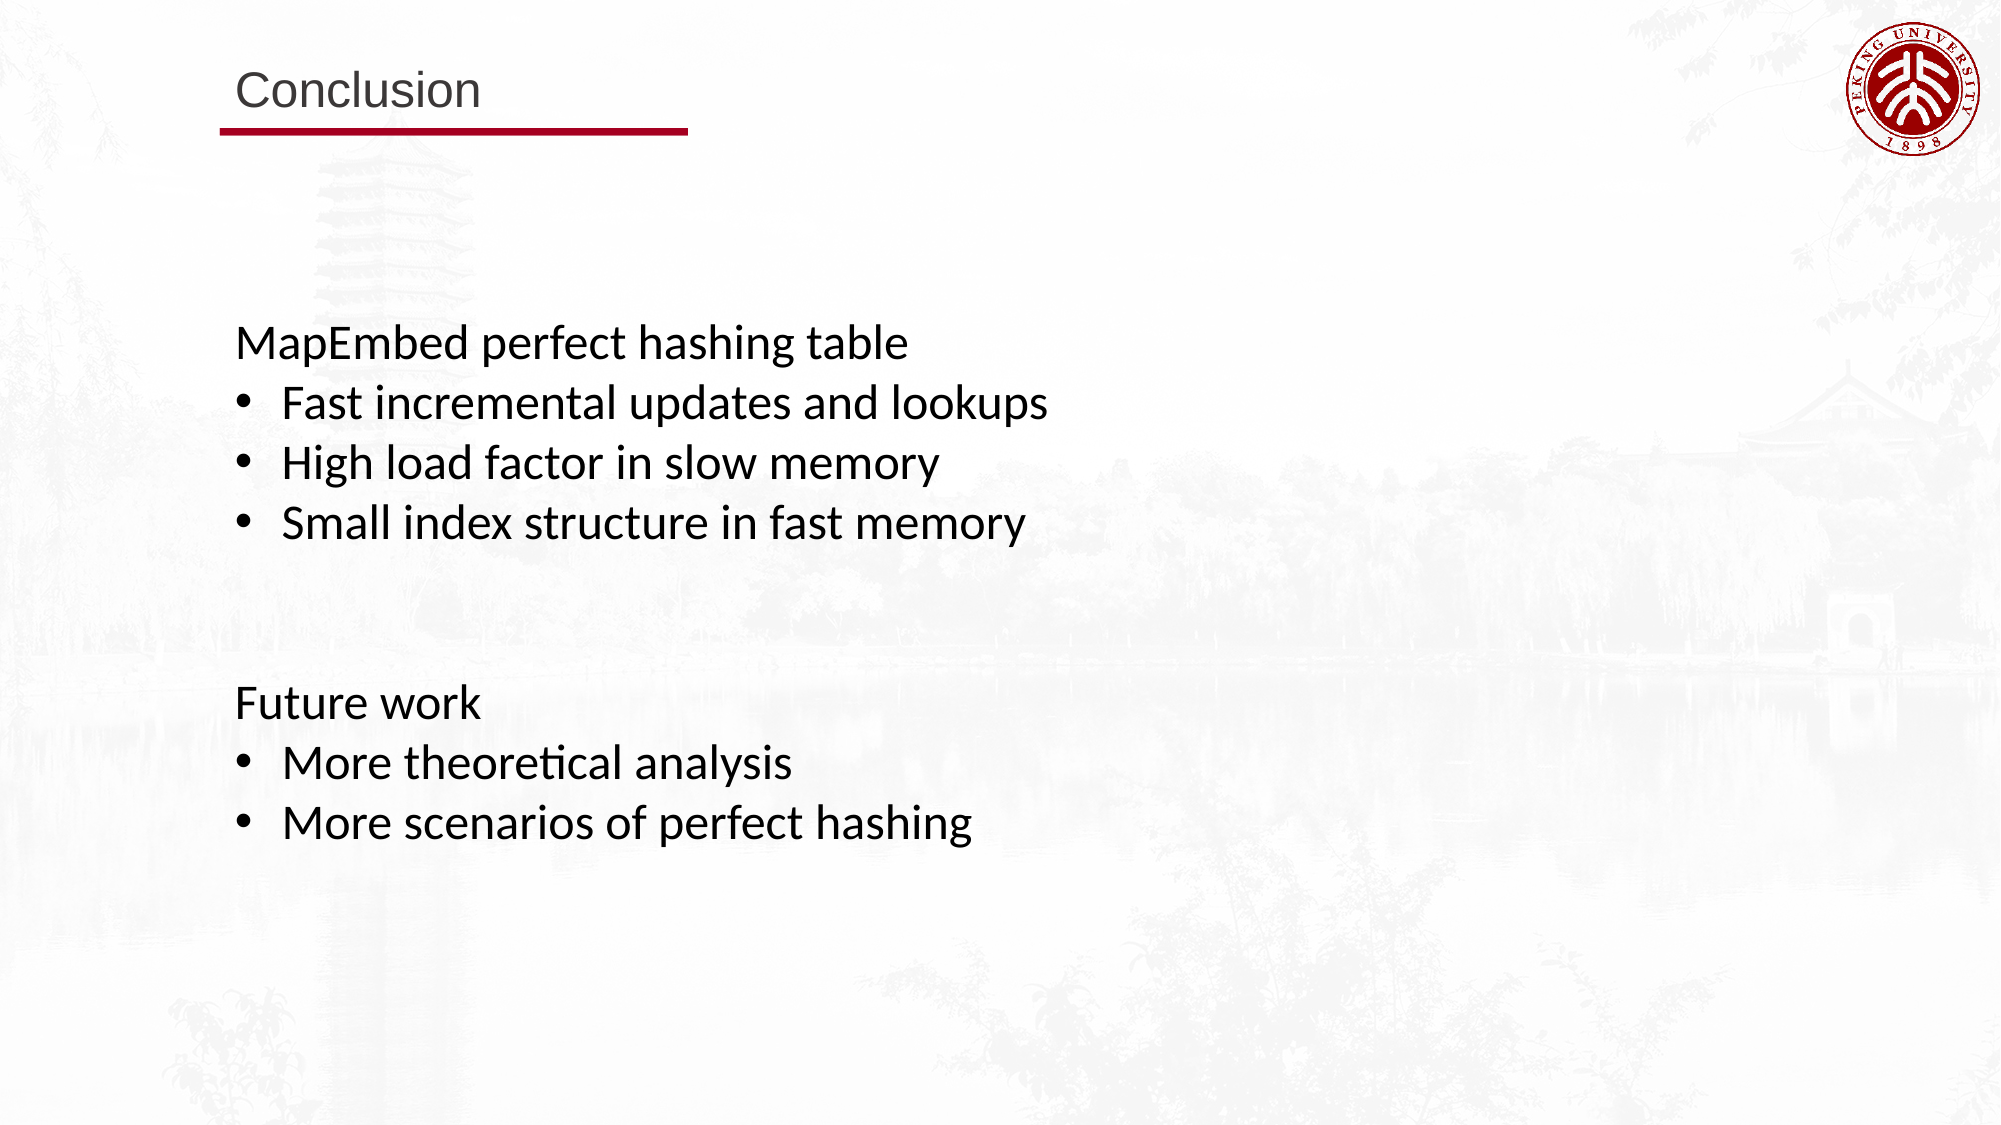

Conclusion

MapEmbed perfect hashing table
Fast incremental updates and lookups
High load factor in slow memory
Small index structure in fast memory

Future work
More theoretical analysis
More scenarios of perfect hashing